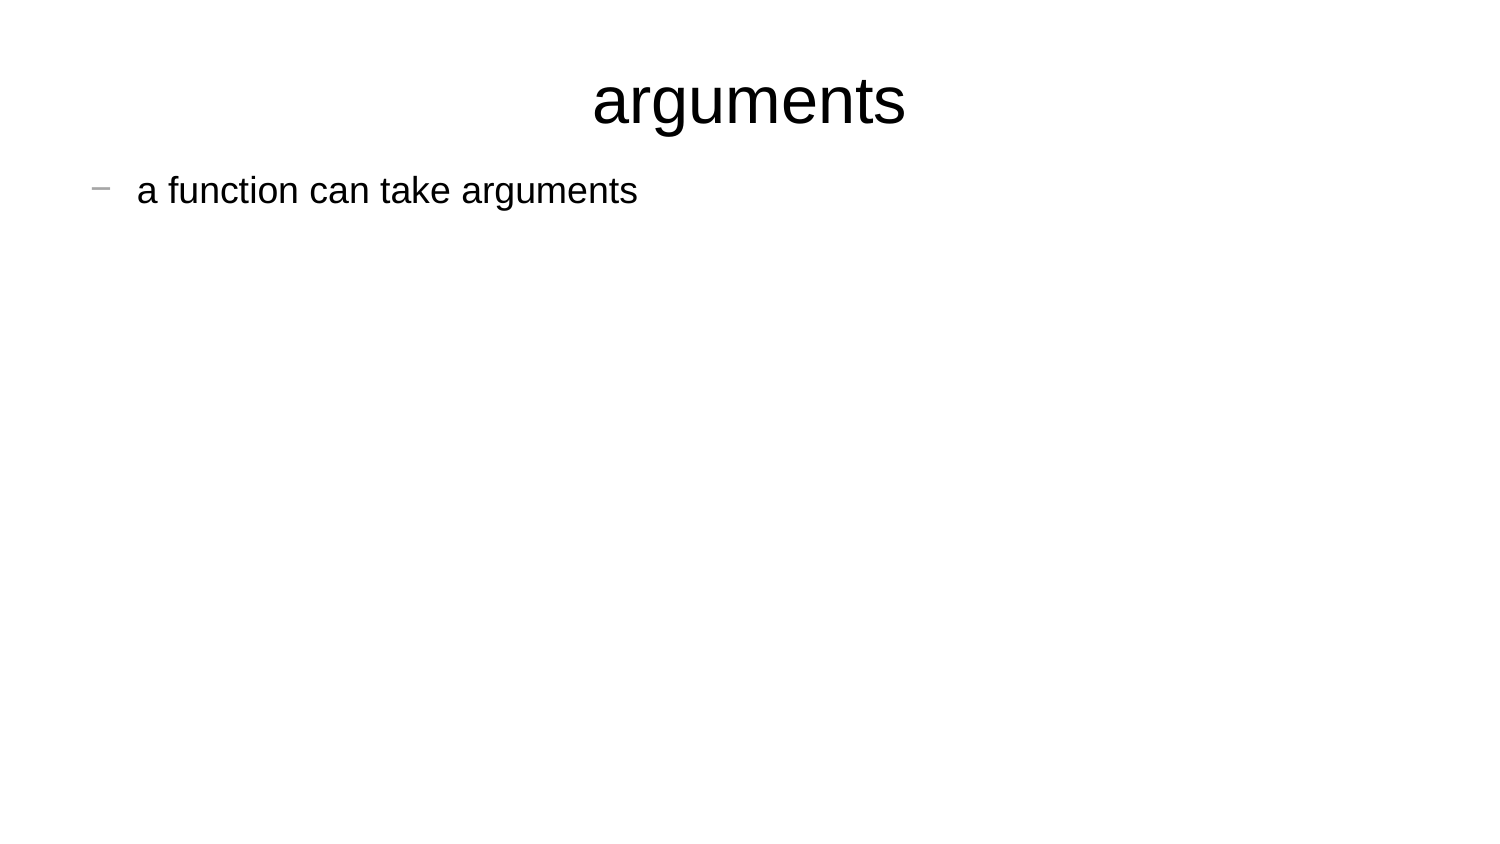

# arguments
a function can take arguments